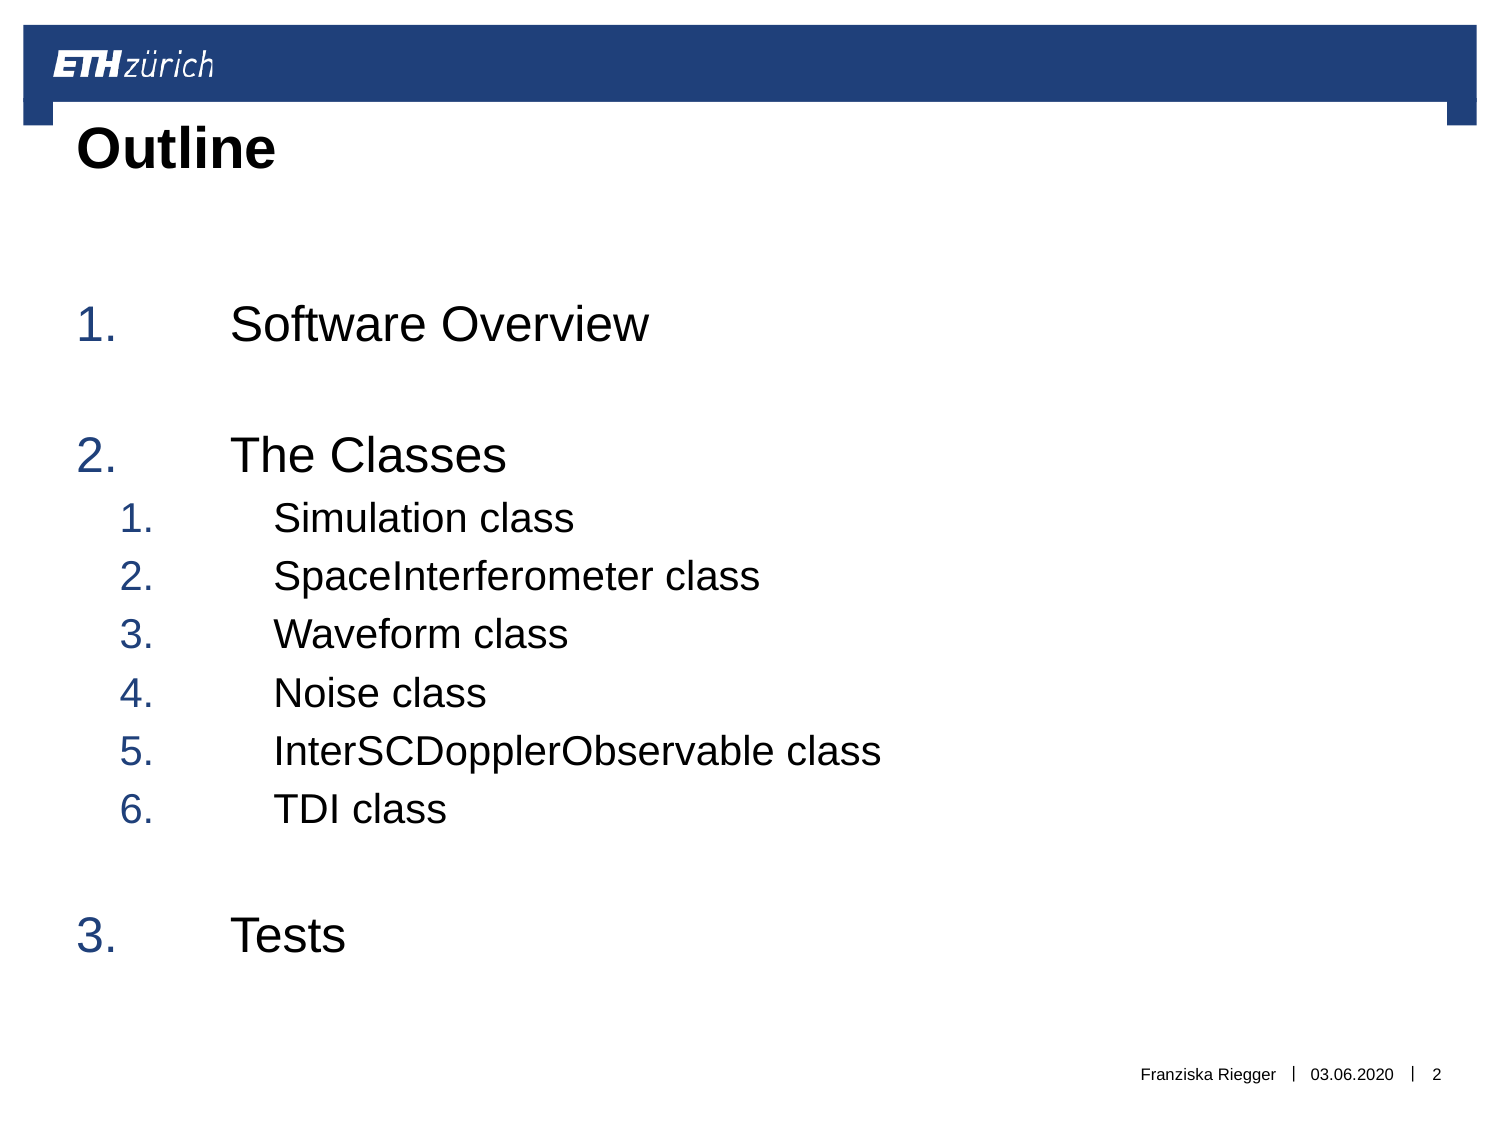

# Outline
Software Overview
The Classes
Simulation class
SpaceInterferometer class
Waveform class
Noise class
InterSCDopplerObservable class
TDI class
Tests

Franziska Riegger
03.06.2020
2